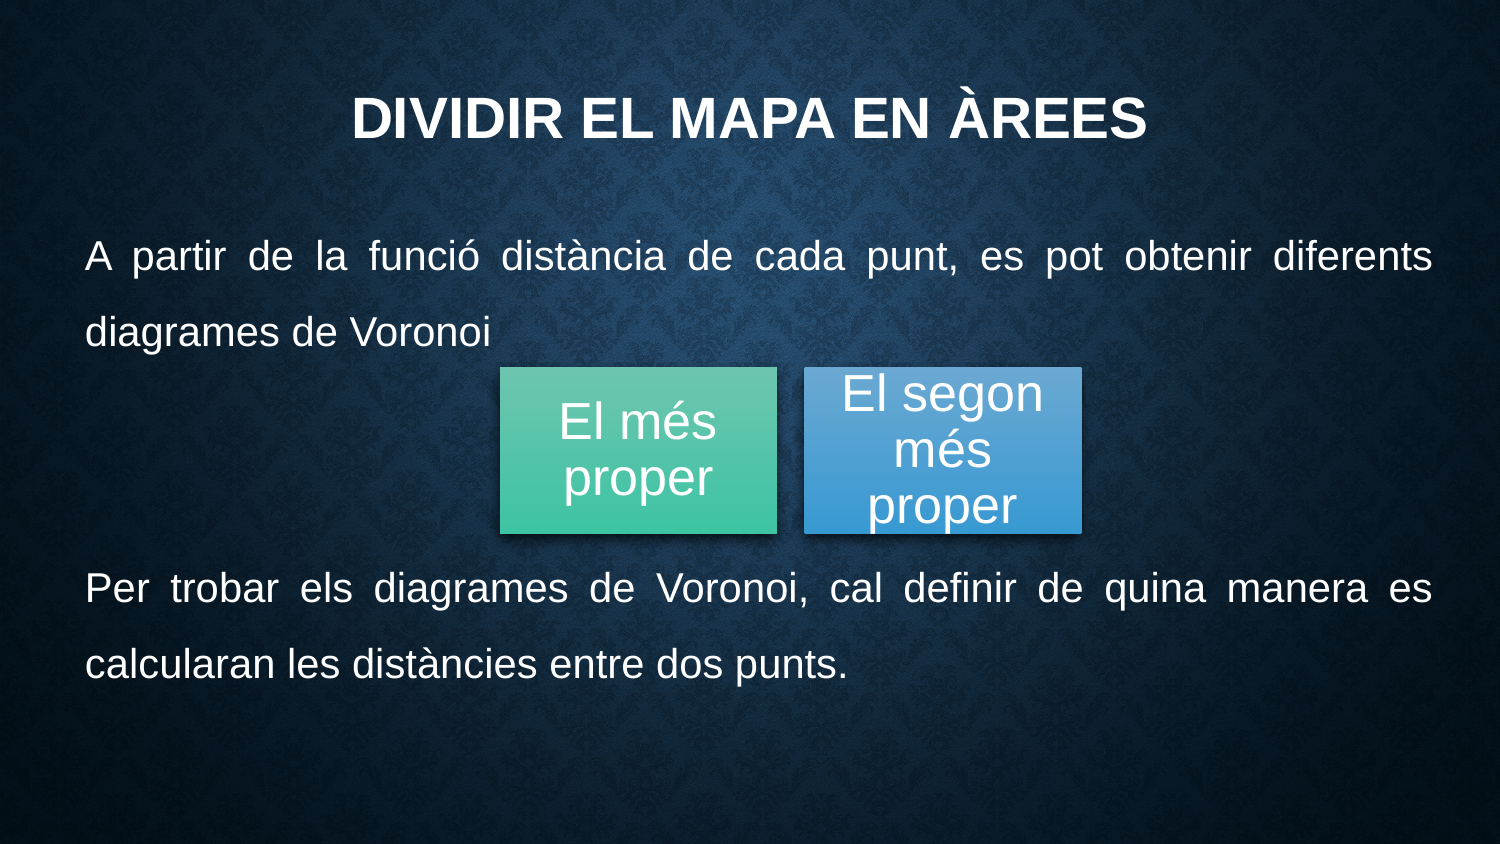

# Dividir el mapa en àrees
A partir de la funció distància de cada punt, es pot obtenir diferents diagrames de Voronoi

Per trobar els diagrames de Voronoi, cal definir de quina manera es calcularan les distàncies entre dos punts.
El més proper
El segon més proper